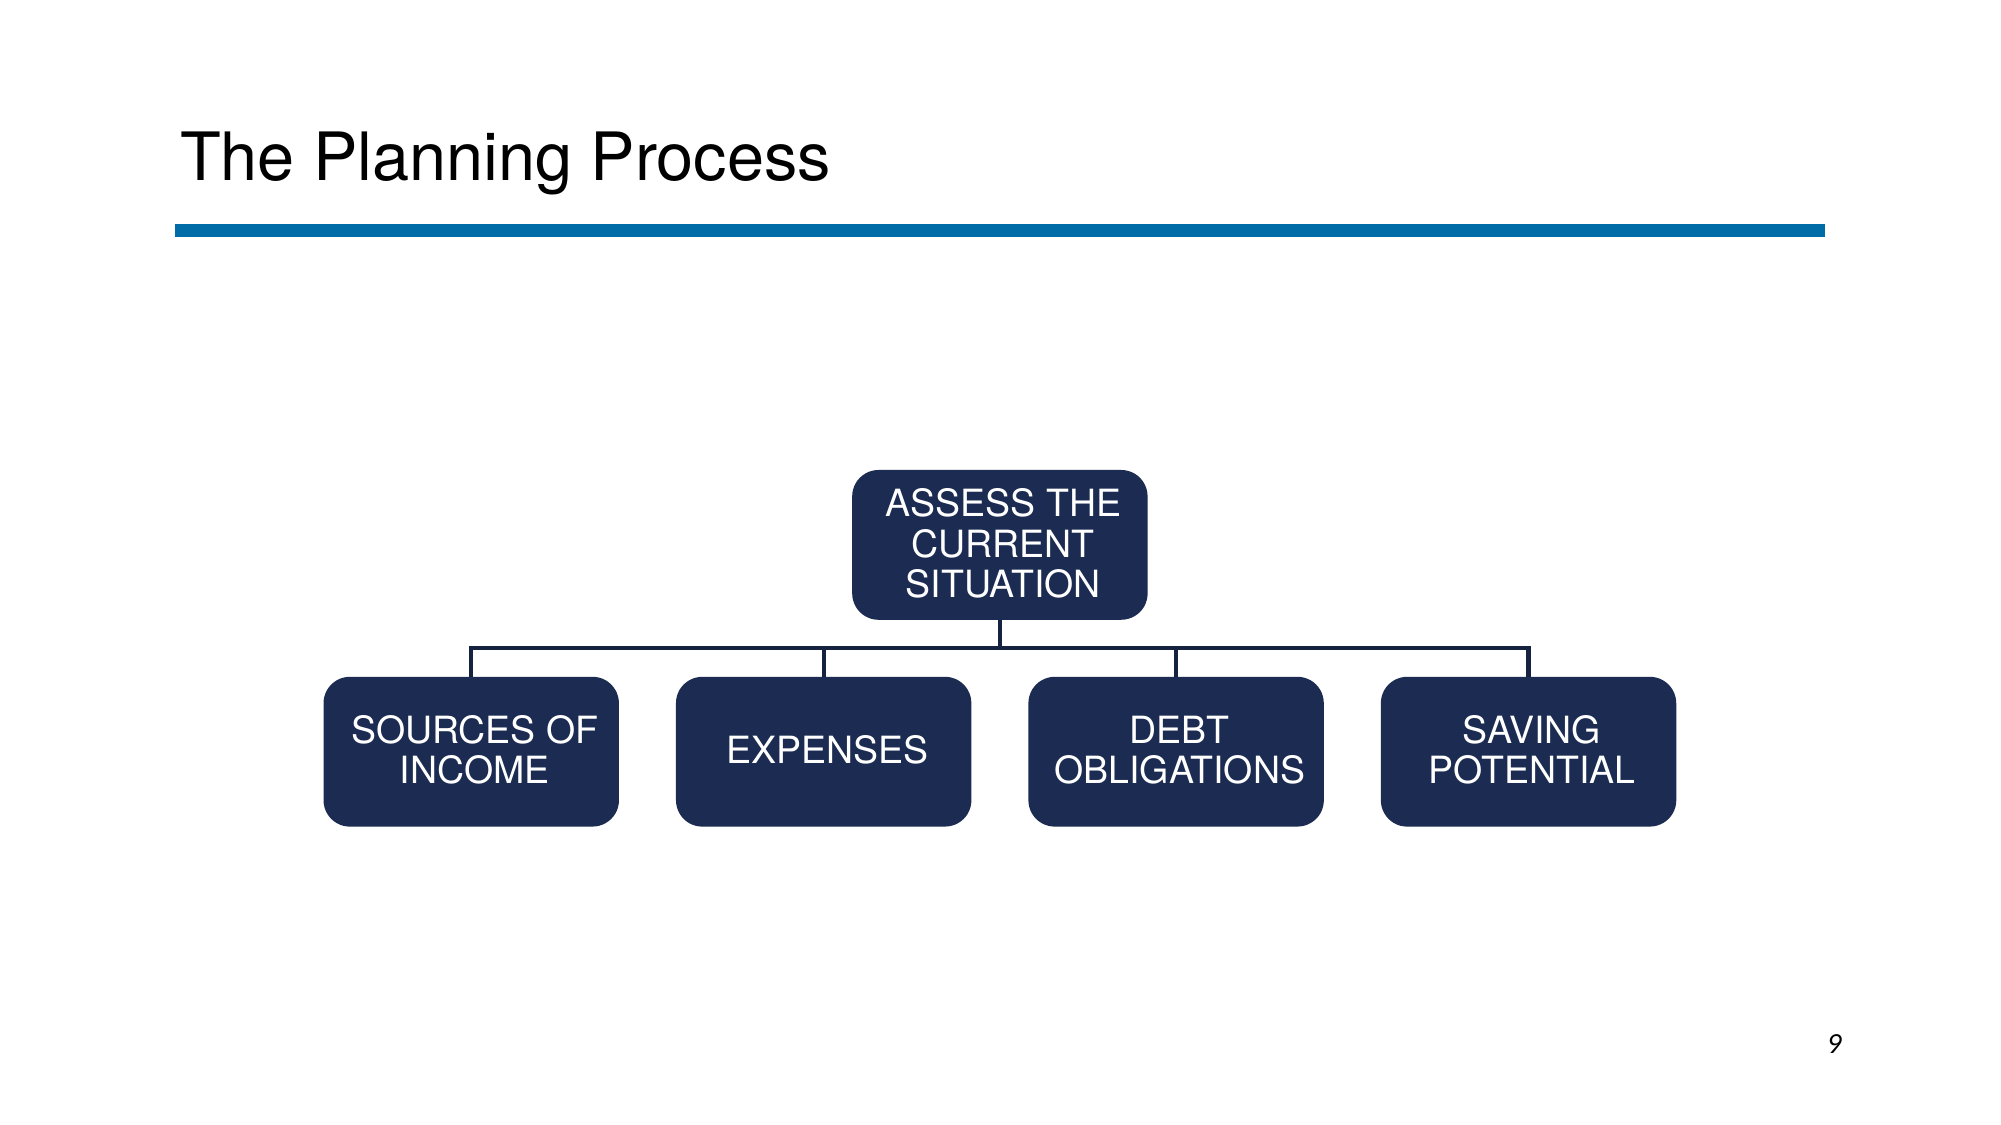

The Planning Process
ASSESS the Current Situation
Sources of Income
Expenses
Debt Obligations
Saving Potential